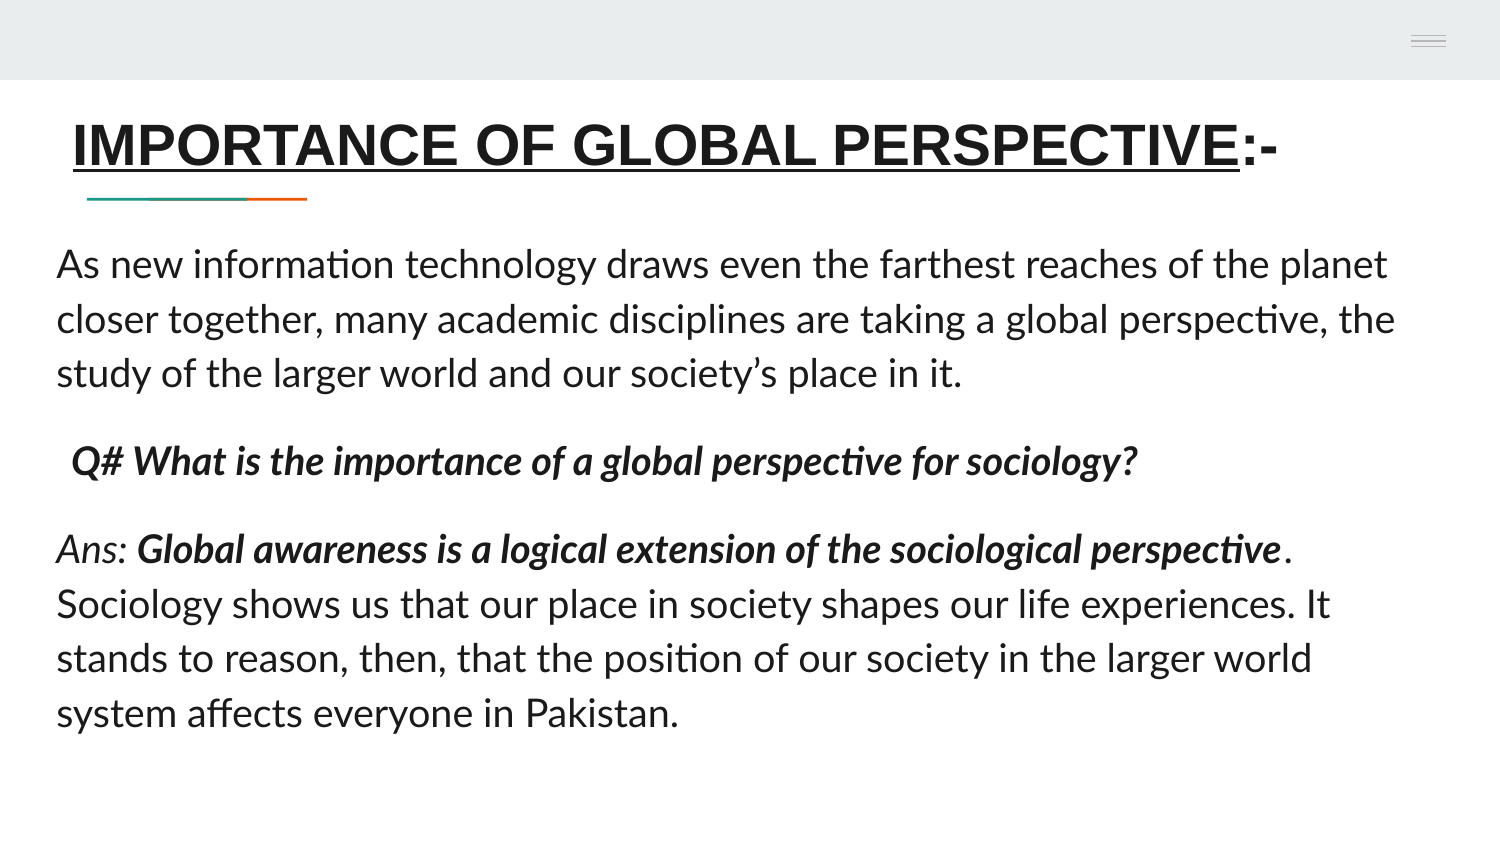

# IMPORTANCE OF GLOBAL PERSPECTIVE:-
As new information technology draws even the farthest reaches of the planet closer together, many academic disciplines are taking a global perspective, the study of the larger world and our society’s place in it.
Q# What is the importance of a global perspective for sociology?
Ans: Global awareness is a logical extension of the sociological perspective. Sociology shows us that our place in society shapes our life experiences. It stands to reason, then, that the position of our society in the larger world system affects everyone in Pakistan.